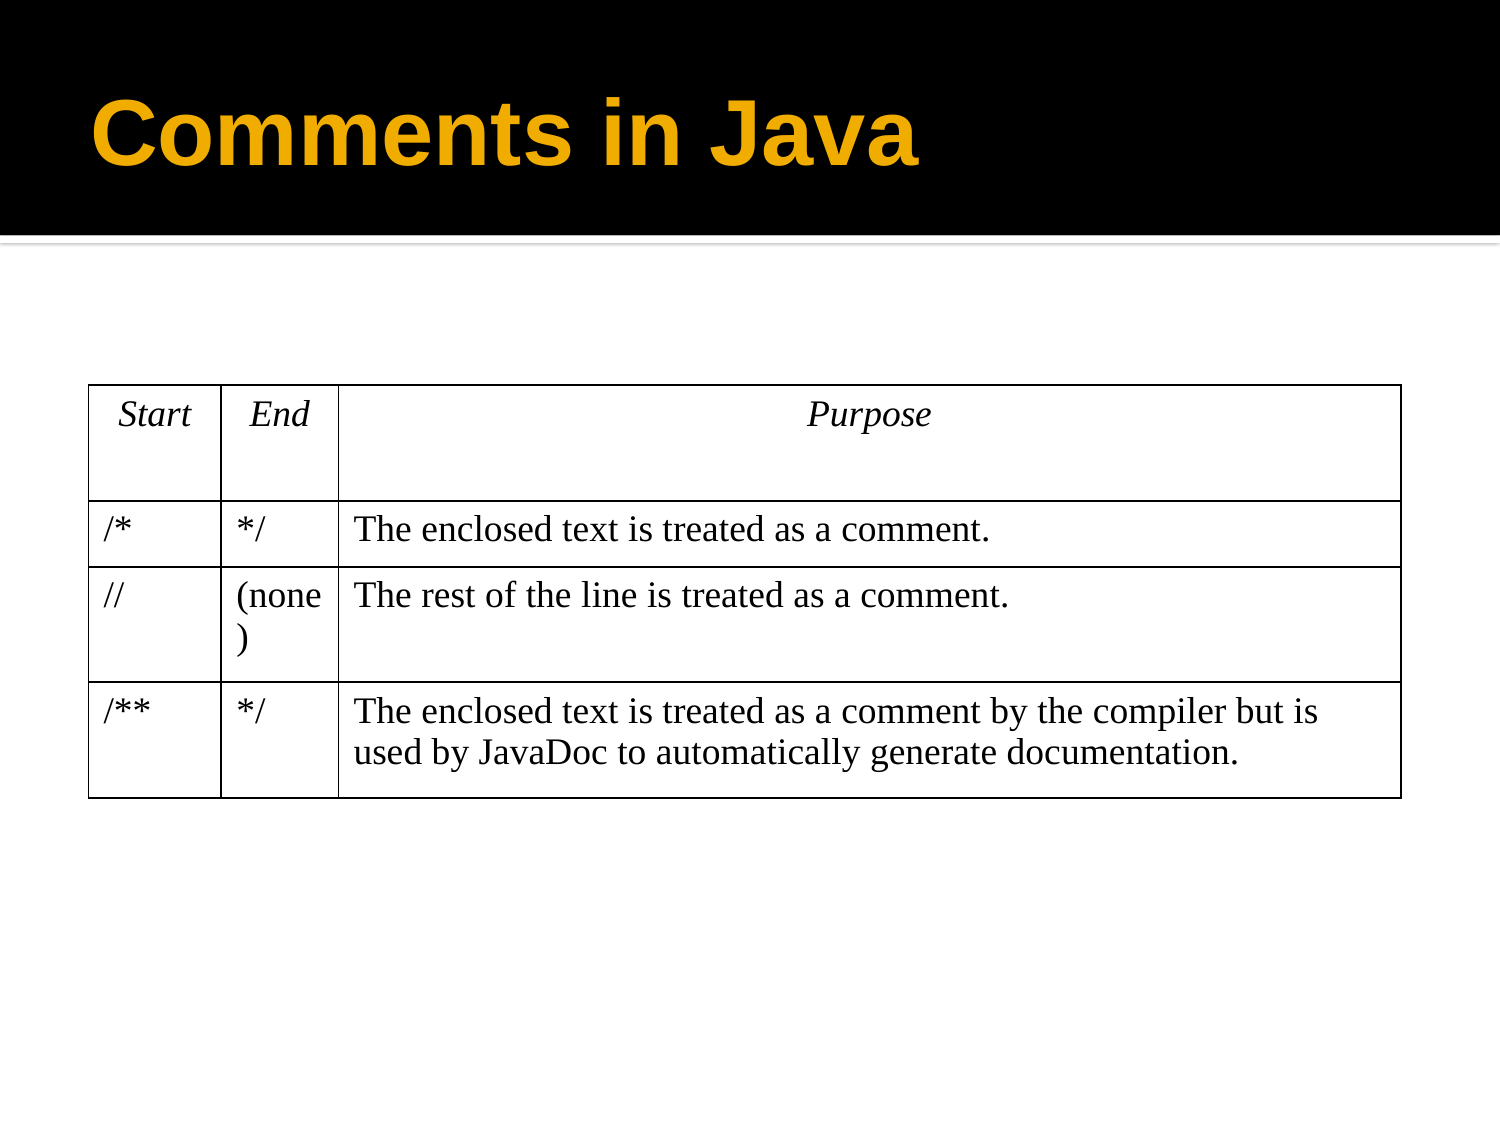

# Comments in Java
| Start | End | Purpose |
| --- | --- | --- |
| /\* | \*/ | The enclosed text is treated as a comment. |
| // | (none) | The rest of the line is treated as a comment. |
| /\*\* | \*/ | The enclosed text is treated as a comment by the compiler but is used by JavaDoc to automatically generate documentation. |